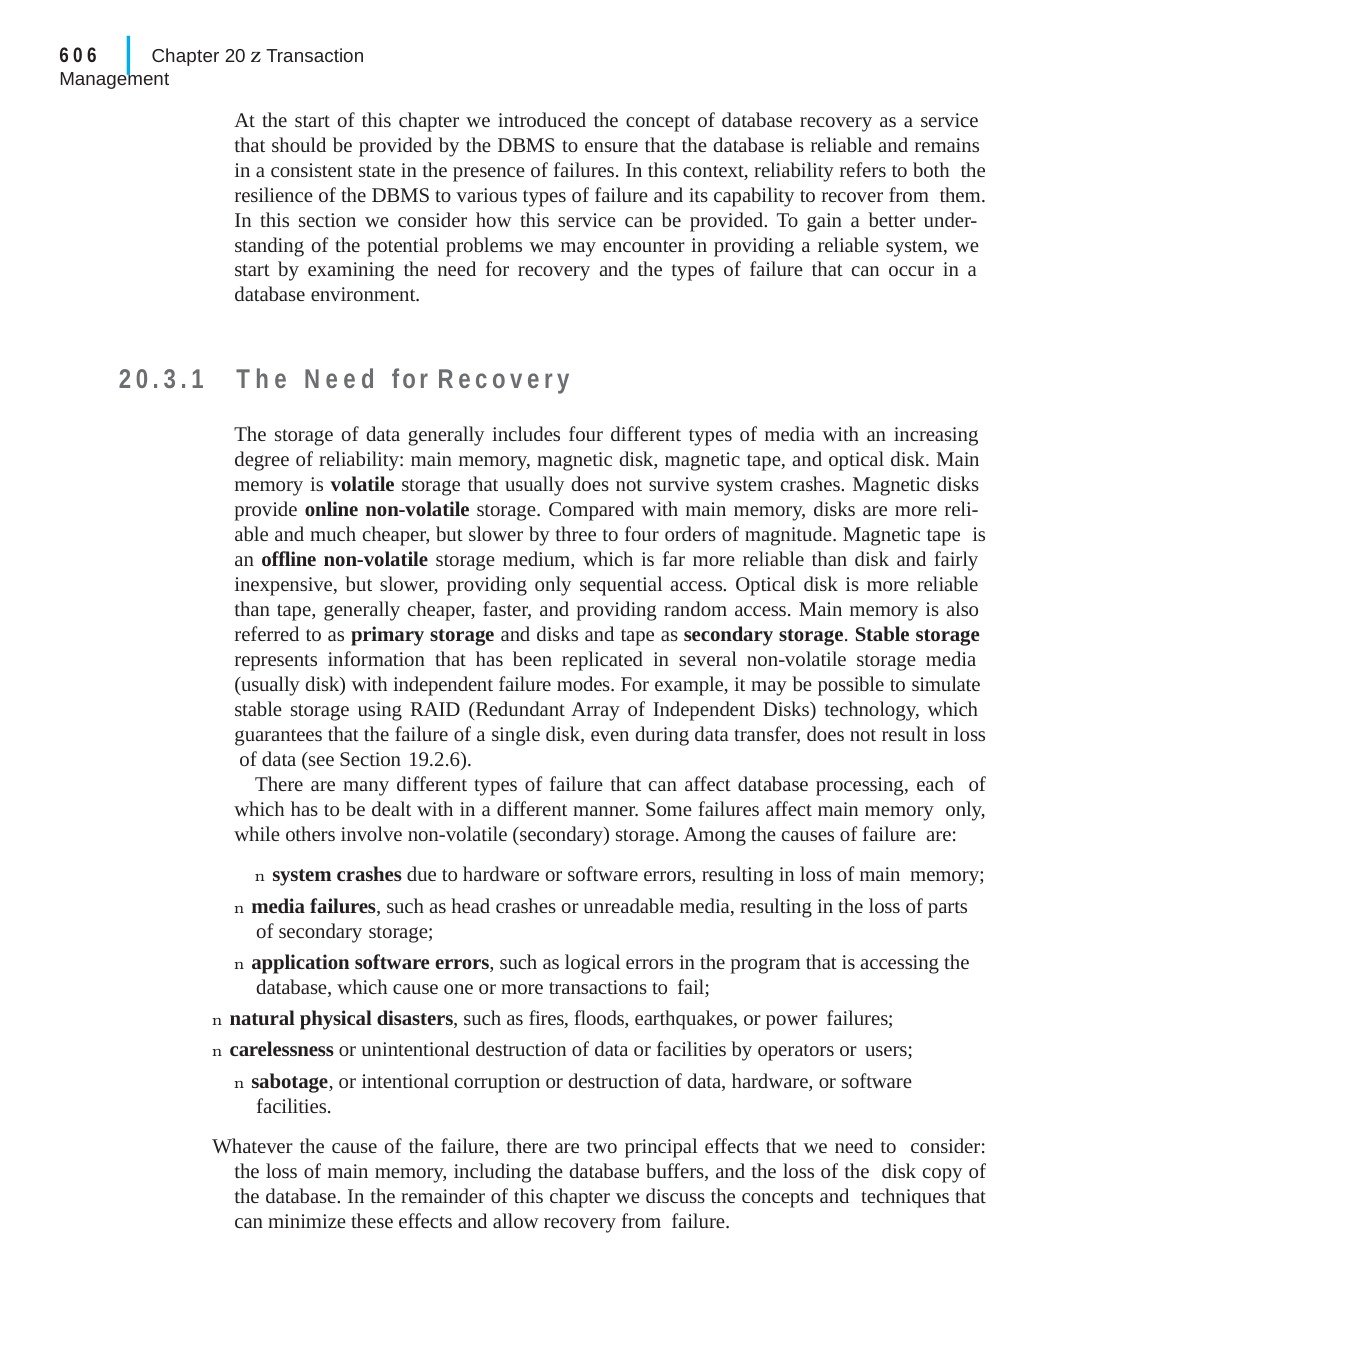

|
606	Chapter 20 z Transaction Management
At the start of this chapter we introduced the concept of database recovery as a service  that should be provided by the DBMS to ensure that the database is reliable and remains  in a consistent state in the presence of failures. In this context, reliability refers to both  the resilience of the DBMS to various types of failure and its capability to recover from  them. In this section we consider how this service can be provided. To gain a better under-  standing of the potential problems we may encounter in providing a reliable system, we  start by examining the need for recovery and the types of failure that can occur in a  database environment.

20.3.1	The Need for Recovery
The storage of data generally includes four different types of media with an increasing  degree of reliability: main memory, magnetic disk, magnetic tape, and optical disk. Main  memory is volatile storage that usually does not survive system crashes. Magnetic disks  provide online non-volatile storage. Compared with main memory, disks are more reli-  able and much cheaper, but slower by three to four orders of magnitude. Magnetic tape  is an offline non-volatile storage medium, which is far more reliable than disk and fairly  inexpensive, but slower, providing only sequential access. Optical disk is more reliable  than tape, generally cheaper, faster, and providing random access. Main memory is also  referred to as primary storage and disks and tape as secondary storage. Stable storage  represents information that has been replicated in several non-volatile storage media  (usually disk) with independent failure modes. For example, it may be possible to simulate  stable storage using RAID (Redundant Array of Independent Disks) technology, which  guarantees that the failure of a single disk, even during data transfer, does not result in loss  of data (see Section 19.2.6).
There are many different types of failure that can affect database processing, each  of which has to be dealt with in a different manner. Some failures affect main memory  only, while others involve non-volatile (secondary) storage. Among the causes of failure  are:
n system crashes due to hardware or software errors, resulting in loss of main memory;
n media failures, such as head crashes or unreadable media, resulting in the loss of parts  of secondary storage;
n application software errors, such as logical errors in the program that is accessing the  database, which cause one or more transactions to fail;
n natural physical disasters, such as fires, floods, earthquakes, or power failures;
n carelessness or unintentional destruction of data or facilities by operators or users;
n sabotage, or intentional corruption or destruction of data, hardware, or software  facilities.
Whatever the cause of the failure, there are two principal effects that we need to  consider: the loss of main memory, including the database buffers, and the loss of the  disk copy of the database. In the remainder of this chapter we discuss the concepts and  techniques that can minimize these effects and allow recovery from failure.